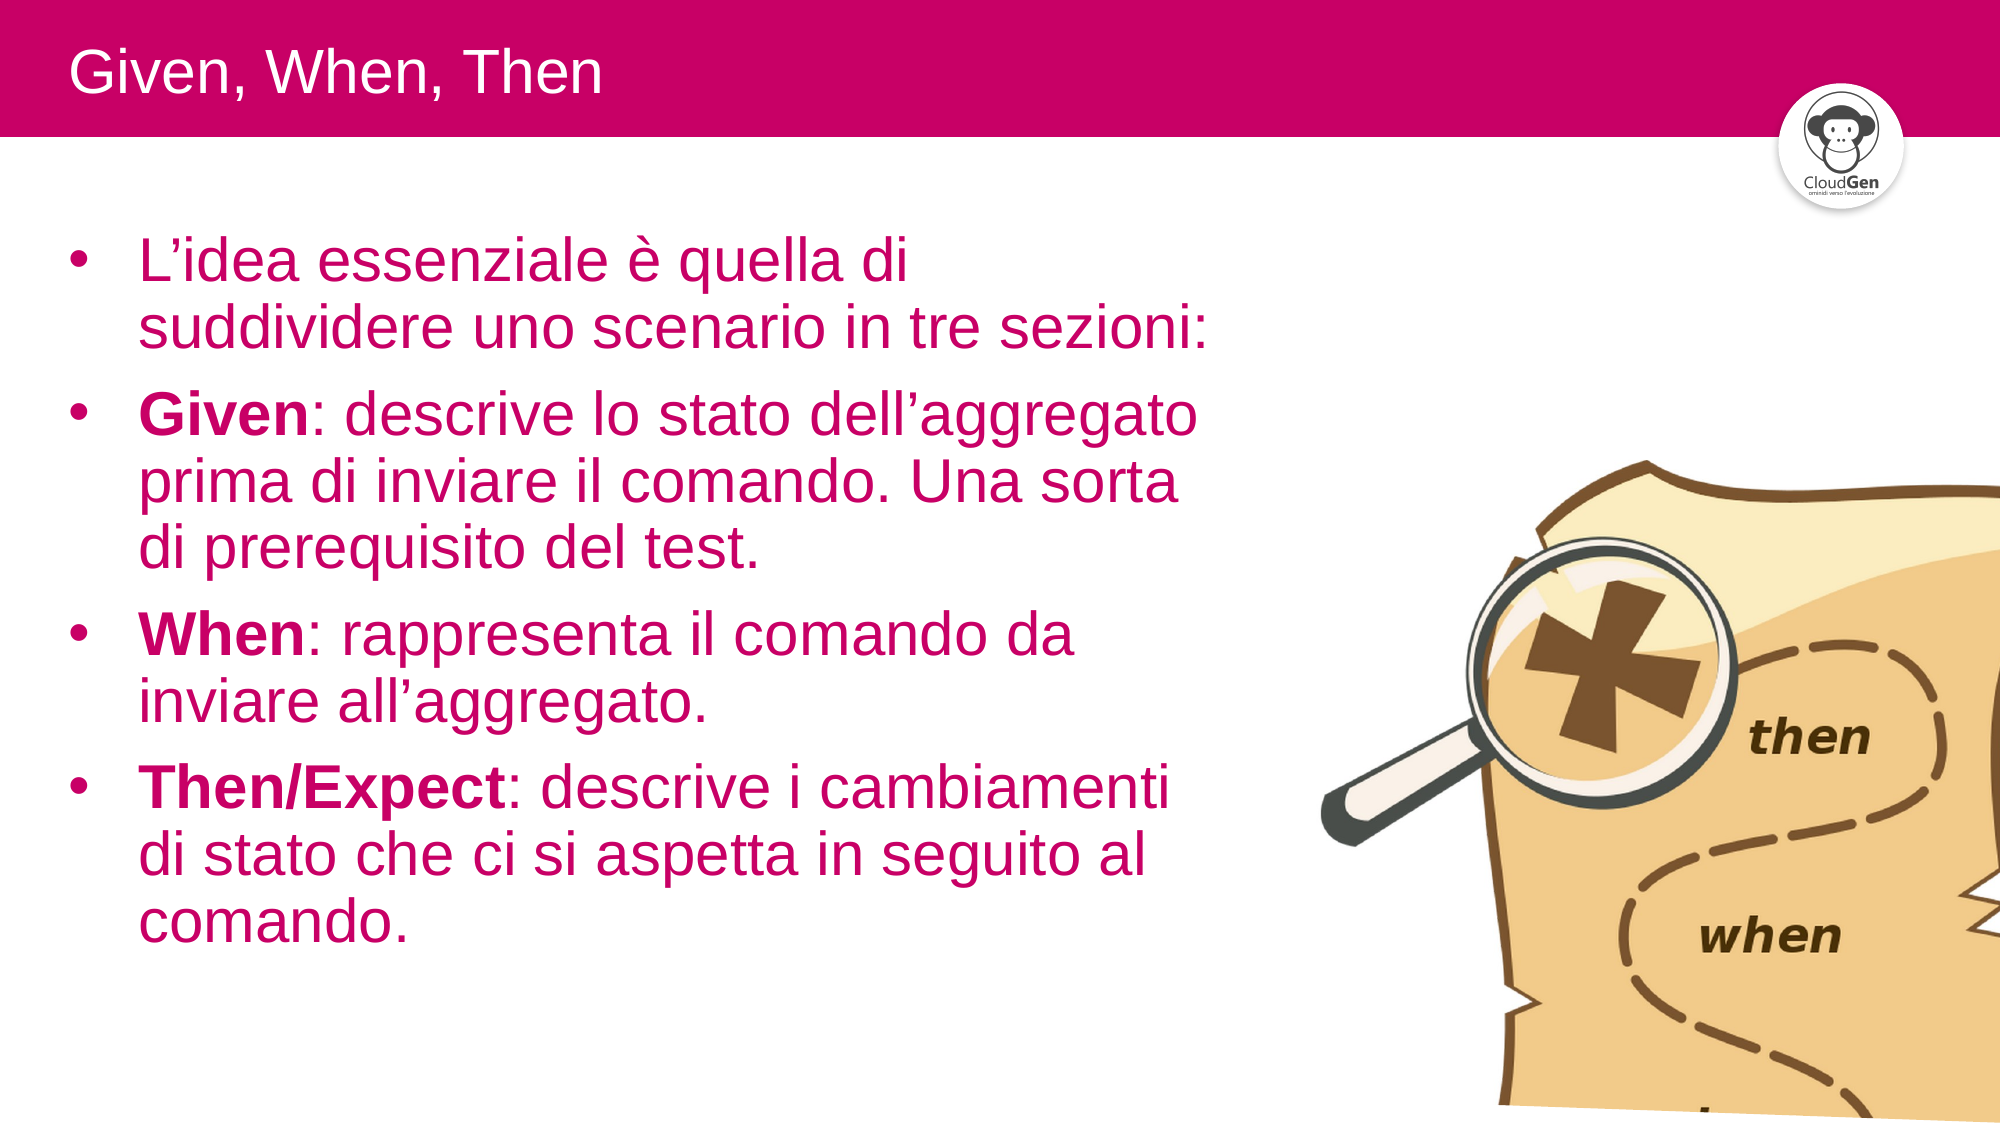

# Given, When, Then

L’idea essenziale è quella di suddividere uno scenario in tre sezioni:
Given: descrive lo stato dell’aggregato prima di inviare il comando. Una sorta di prerequisito del test.
When: rappresenta il comando da inviare all’aggregato.
Then/Expect: descrive i cambiamenti di stato che ci si aspetta in seguito al comando.